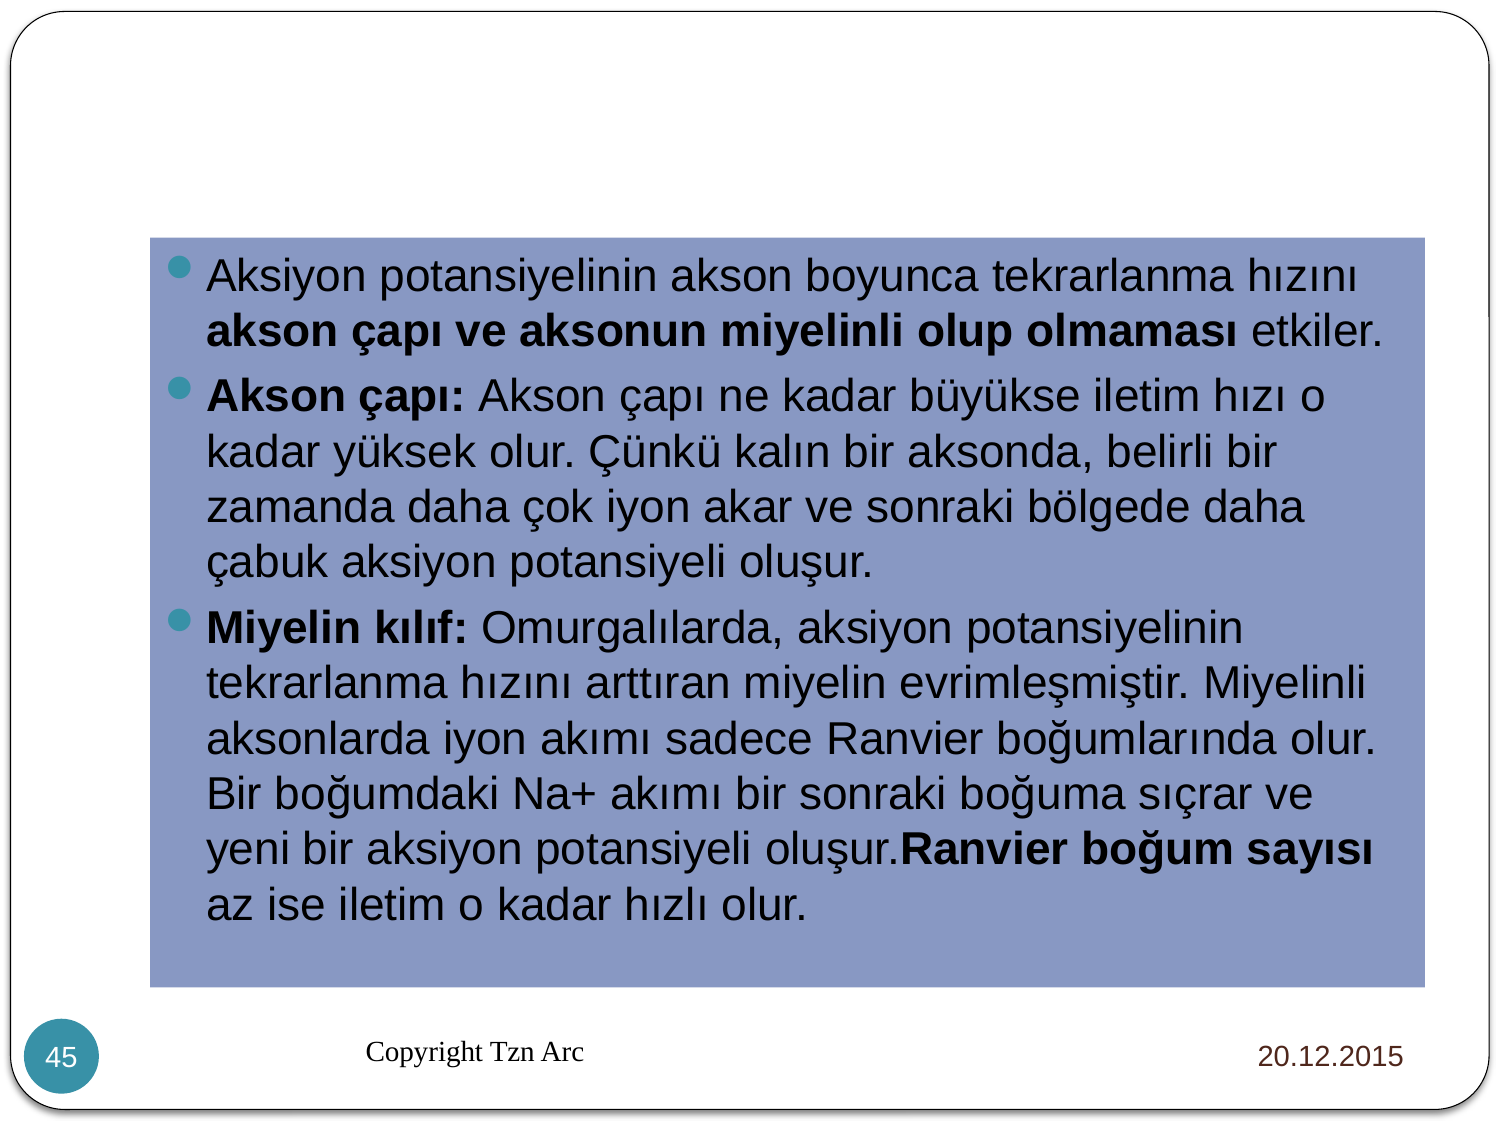

#
Aksiyon potansiyelinin akson boyunca tekrarlanma hızını akson çapı ve aksonun miyelinli olup olmaması etkiler.
Akson çapı: Akson çapı ne kadar büyükse iletim hızı o kadar yüksek olur. Çünkü kalın bir aksonda, belirli bir zamanda daha çok iyon akar ve sonraki bölgede daha çabuk aksiyon potansiyeli oluşur.
Miyelin kılıf: Omurgalılarda, aksiyon potansiyelinin tekrarlanma hızını arttıran miyelin evrimleşmiştir. Miyelinli aksonlarda iyon akımı sadece Ranvier boğumlarında olur. Bir boğumdaki Na+ akımı bir sonraki boğuma sıçrar ve yeni bir aksiyon potansiyeli oluşur.Ranvier boğum sayısı az ise iletim o kadar hızlı olur.
Copyright Tzn Arc
20.12.2015
45